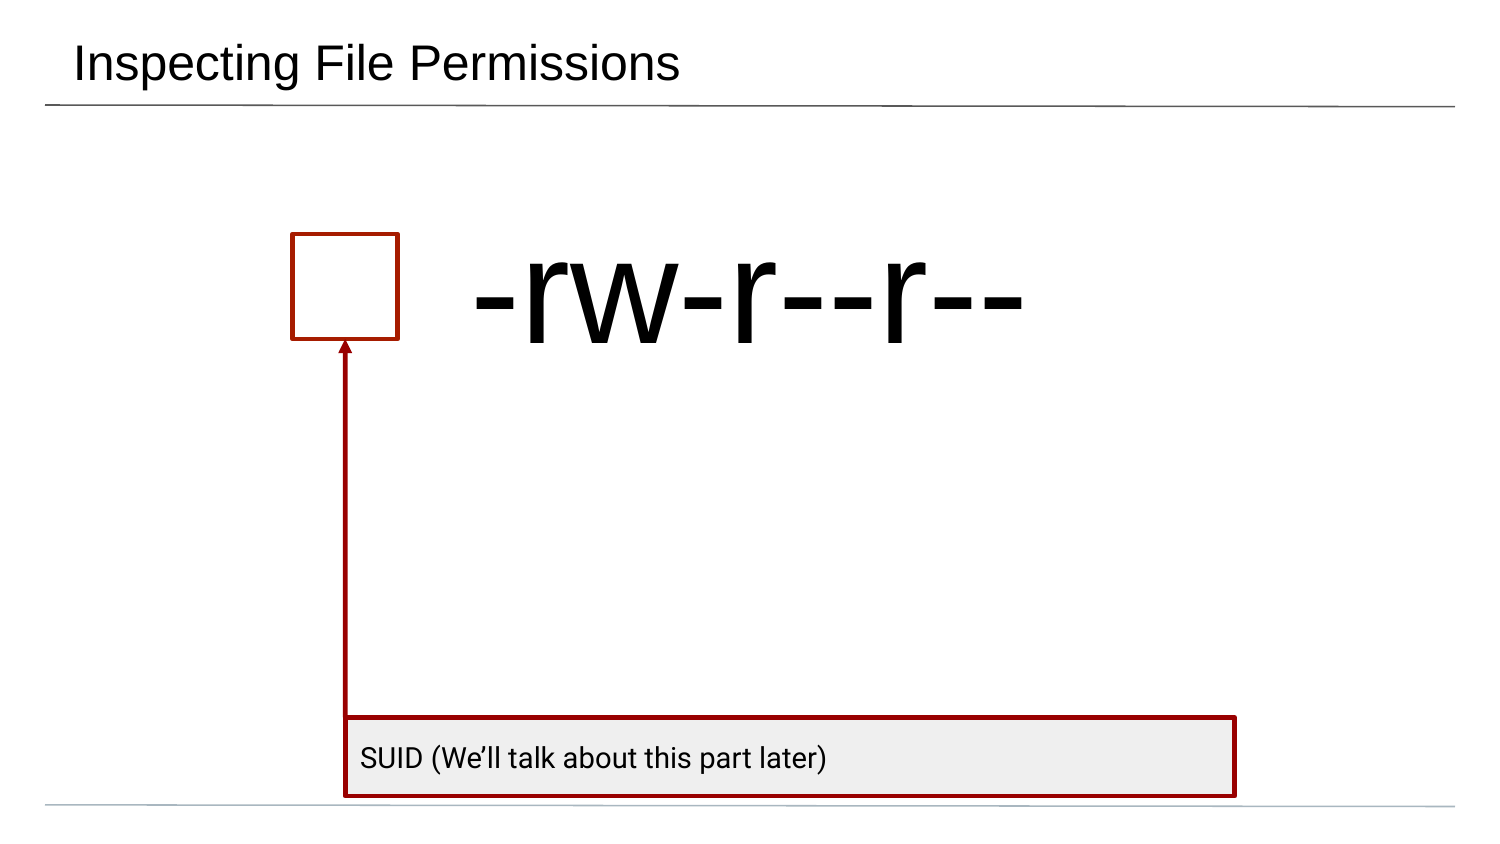

# Inspecting File Permissions
-rw-r--r--

SUID (We’ll talk about this part later)